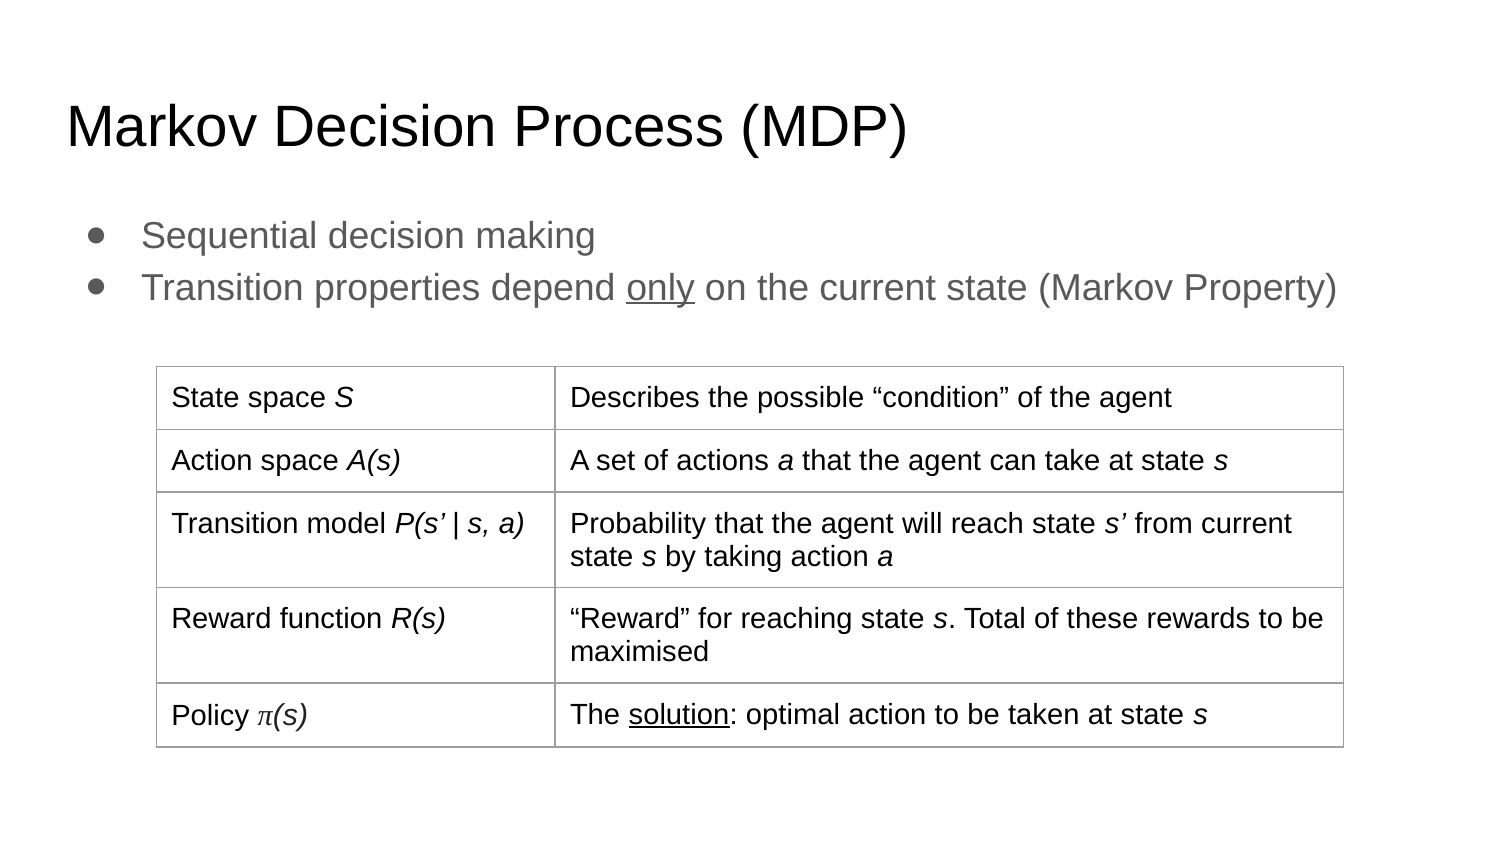

# Markov Decision Process (MDP)
Sequential decision making
Transition properties depend only on the current state (Markov Property)
| State space S | Describes the possible “condition” of the agent |
| --- | --- |
| Action space A(s) | A set of actions a that the agent can take at state s |
| Transition model P(s’ | s, a) | Probability that the agent will reach state s’ from current state s by taking action a |
| Reward function R(s) | “Reward” for reaching state s. Total of these rewards to be maximised |
| Policy π(s) | The solution: optimal action to be taken at state s |